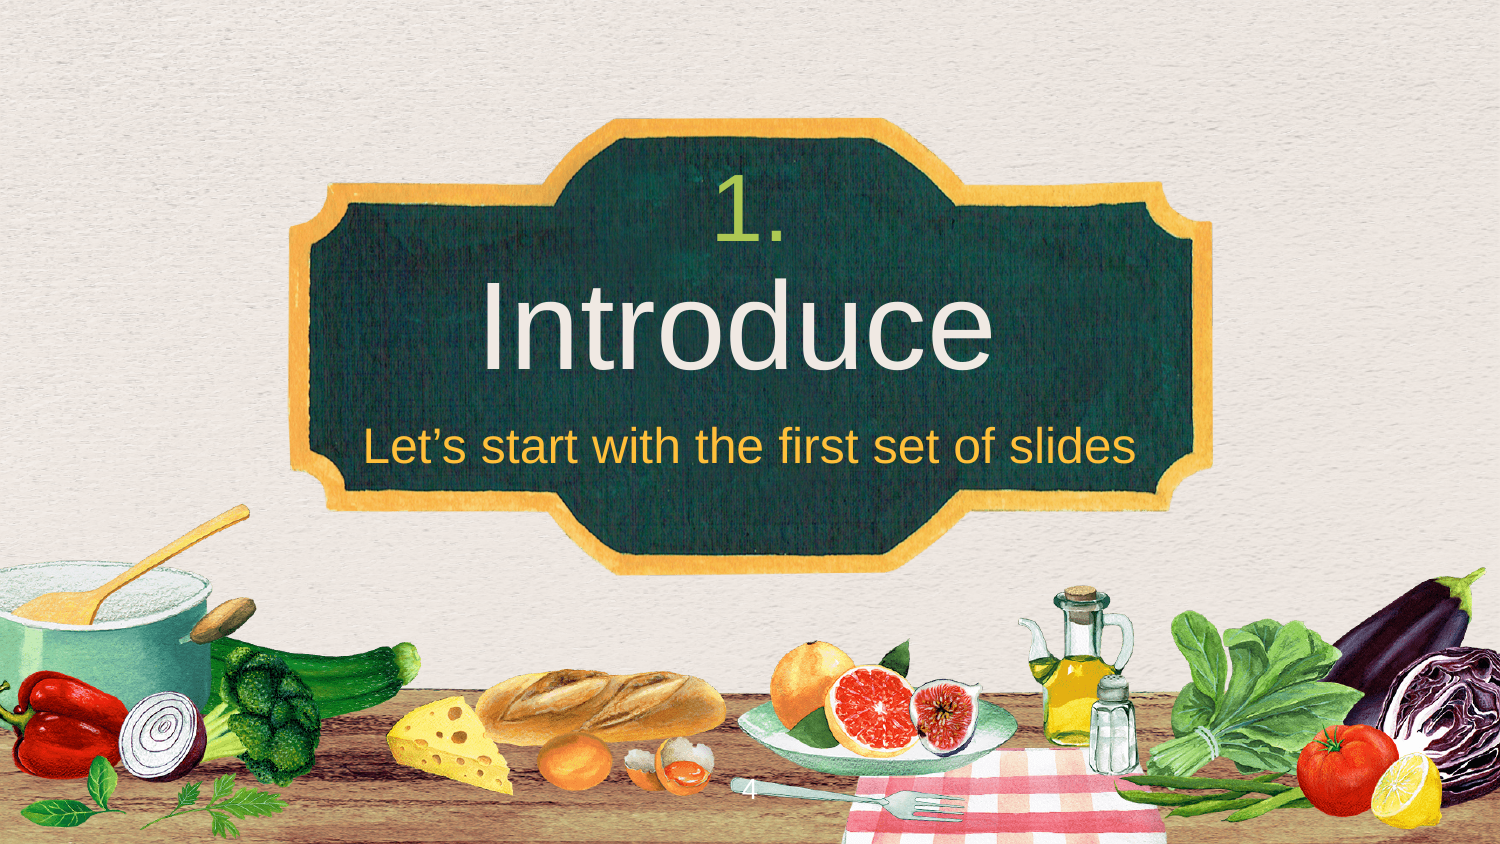

# 1.
Introduce
Let’s start with the first set of slides
4